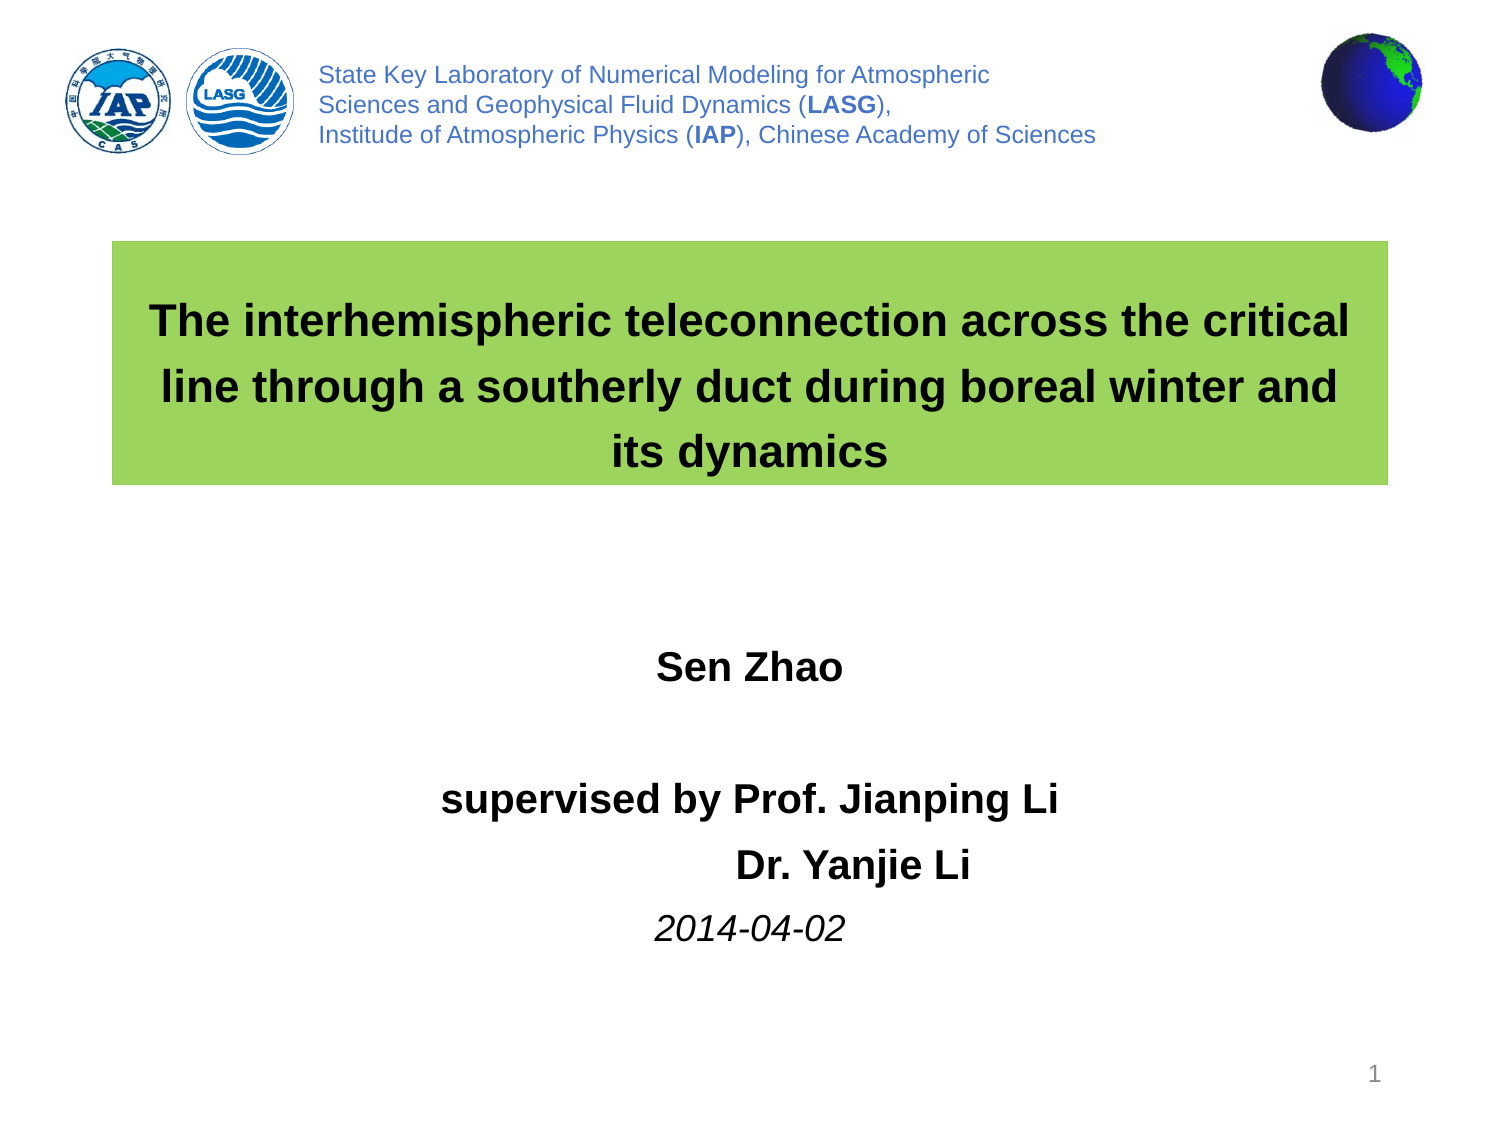

# The interhemispheric teleconnection across the critical line through a southerly duct during boreal winter and its dynamics
Sen Zhao

supervised by Prof. Jianping Li
                  Dr. Yanjie Li
2014-04-02
1